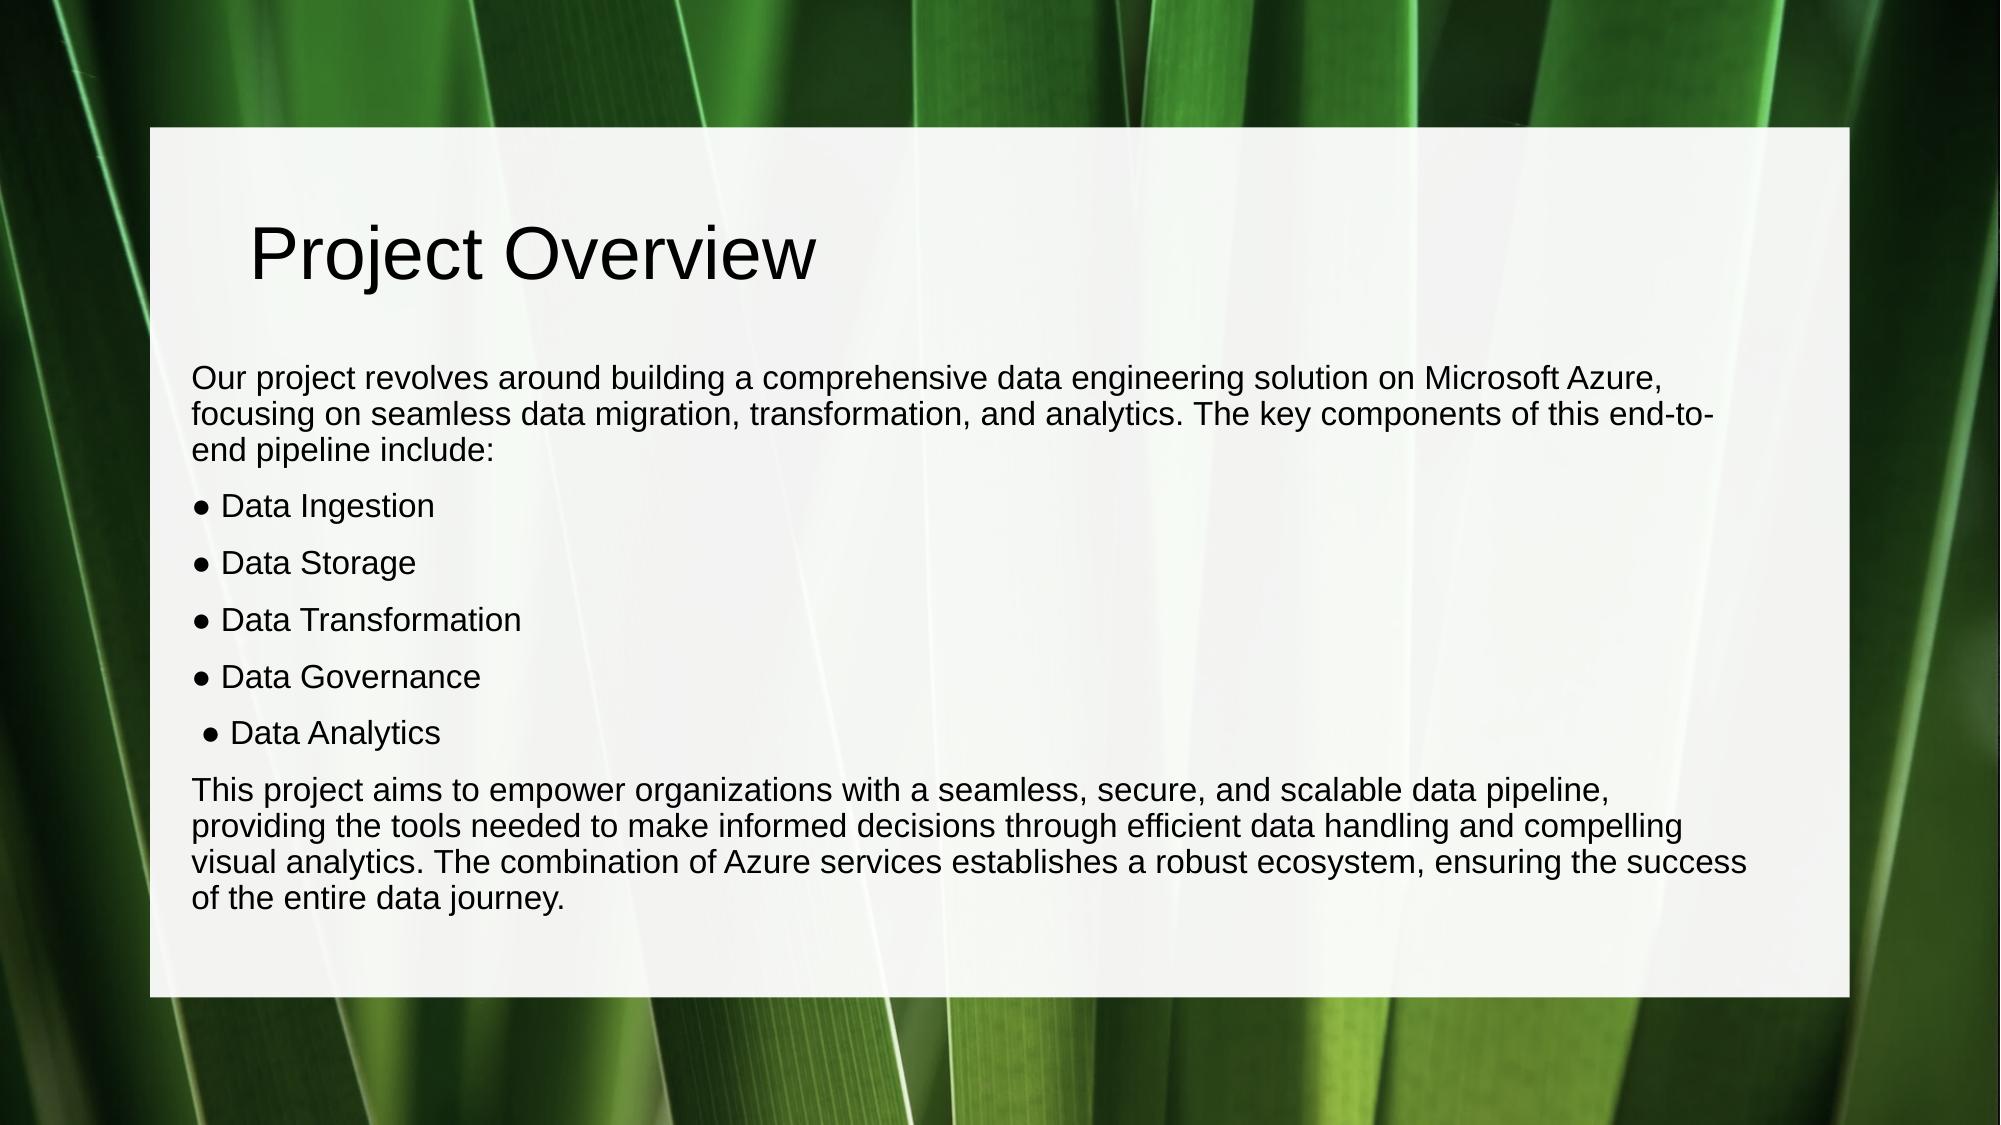

# Project Overview
Our project revolves around building a comprehensive data engineering solution on Microsoft Azure, focusing on seamless data migration, transformation, and analytics. The key components of this end-to-end pipeline include:
● Data Ingestion
● Data Storage
● Data Transformation
● Data Governance
 ● Data Analytics
This project aims to empower organizations with a seamless, secure, and scalable data pipeline, providing the tools needed to make informed decisions through efficient data handling and compelling visual analytics. The combination of Azure services establishes a robust ecosystem, ensuring the success of the entire data journey.